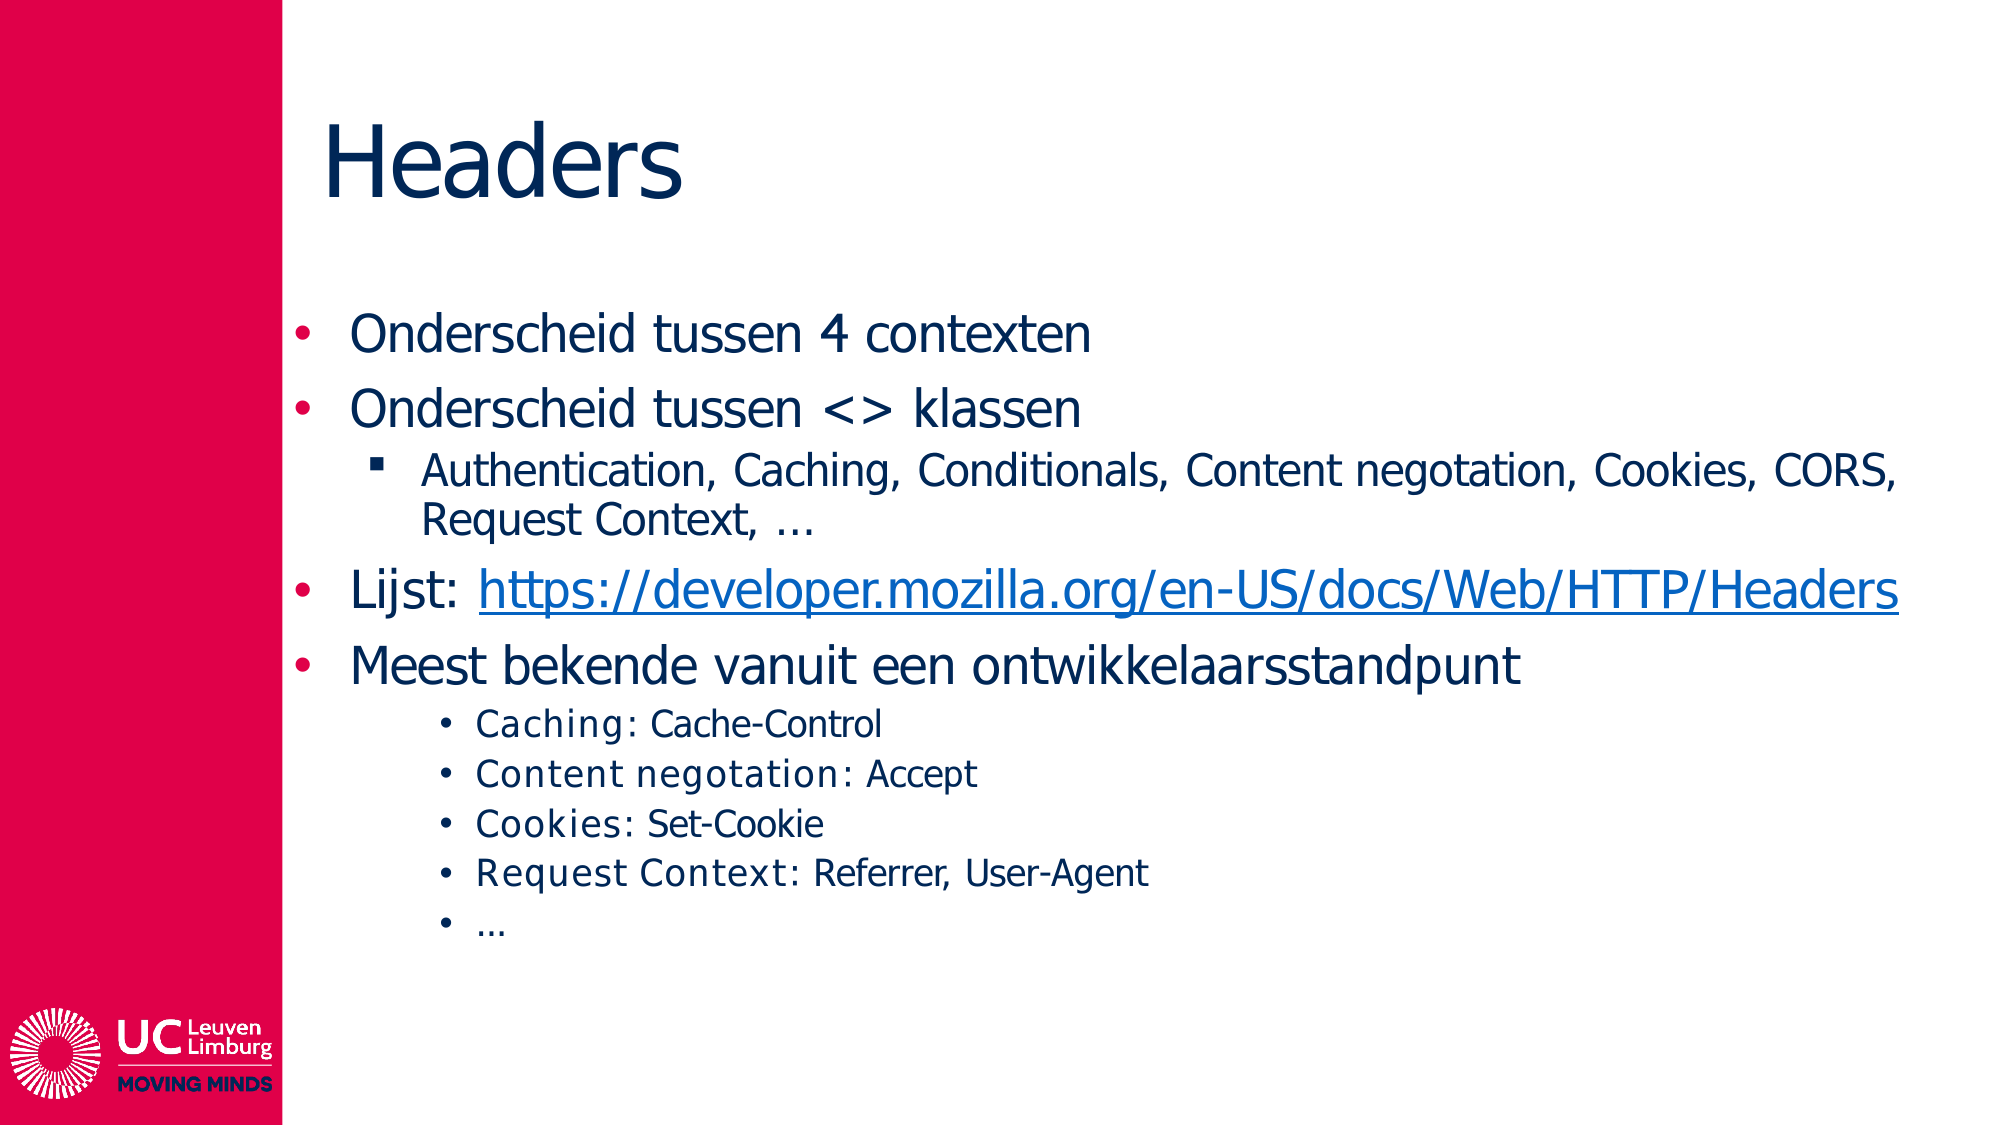

# Headers
Onderscheid tussen 4 contexten
Onderscheid tussen <> klassen
Authentication, Caching, Conditionals, Content negotation, Cookies, CORS, Request Context, ...
Lijst: https://developer.mozilla.org/en-US/docs/Web/HTTP/Headers
Meest bekende vanuit een ontwikkelaarsstandpunt
Caching: Cache-Control
Content negotation: Accept
Cookies: Set-Cookie
Request Context: Referrer, User-Agent
…